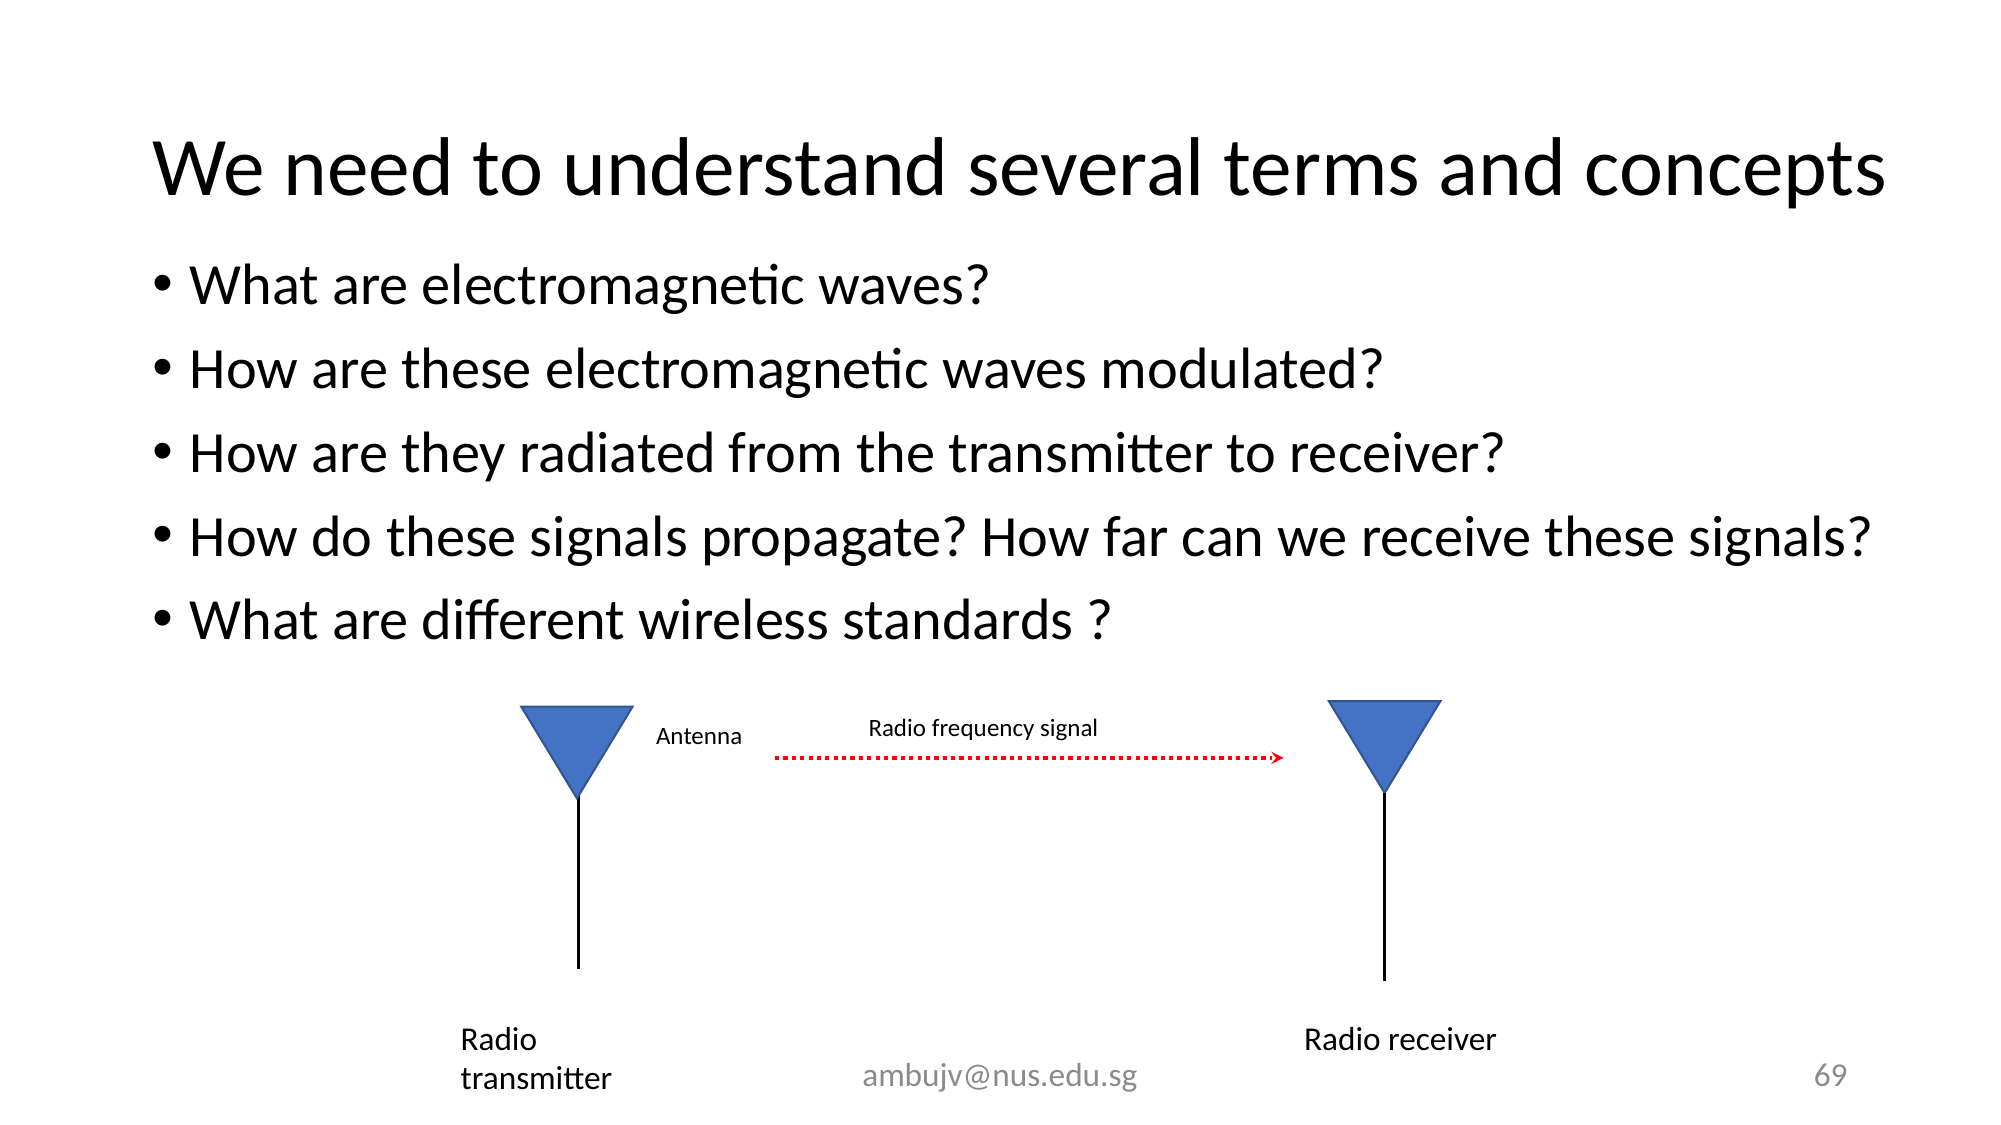

# We need to understand several terms and concepts
What are electromagnetic waves?
How are these electromagnetic waves modulated?
How are they radiated from the transmitter to receiver?
How do these signals propagate? How far can we receive these signals?
What are different wireless standards ?

Radio frequency signal

Antenna
Radio transmitter
Radio receiver
ambujv@nus.edu.sg
69